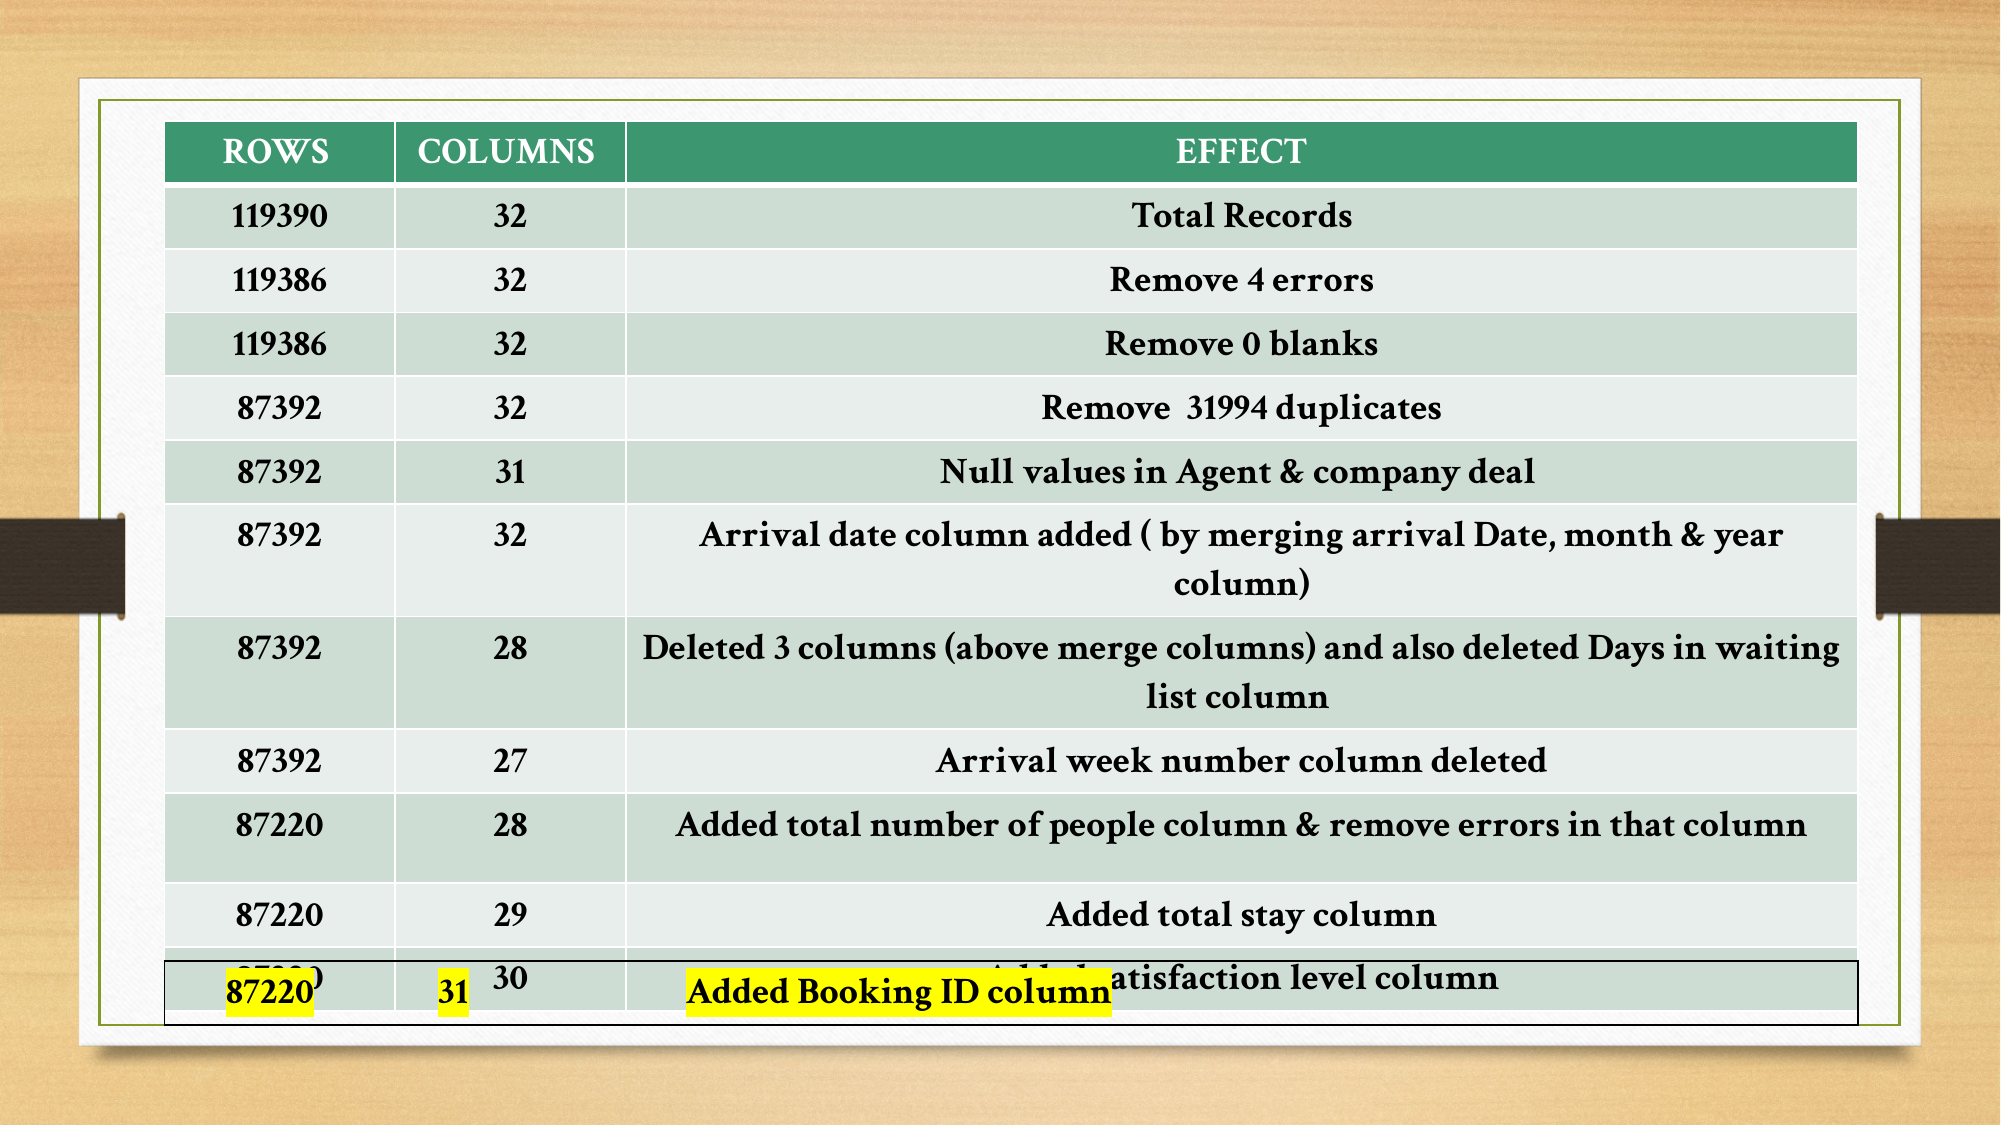

| ROWS | COLUMNS | EFFECT |
| --- | --- | --- |
| 119390 | 32 | Total Records |
| 119386 | 32 | Remove 4 errors |
| 119386 | 32 | Remove 0 blanks |
| 87392 | 32 | Remove 31994 duplicates |
| 87392 | 31 | Null values in Agent & company deal |
| 87392 | 32 | Arrival date column added ( by merging arrival Date, month & year column) |
| 87392 | 28 | Deleted 3 columns (above merge columns) and also deleted Days in waiting list column |
| 87392 | 27 | Arrival week number column deleted |
| 87220 | 28 | Added total number of people column & remove errors in that column |
| 87220 | 29 | Added total stay column |
| 87220 | 30 | Added satisfaction level column |
| 87220 31 Added Booking ID column |
| --- |